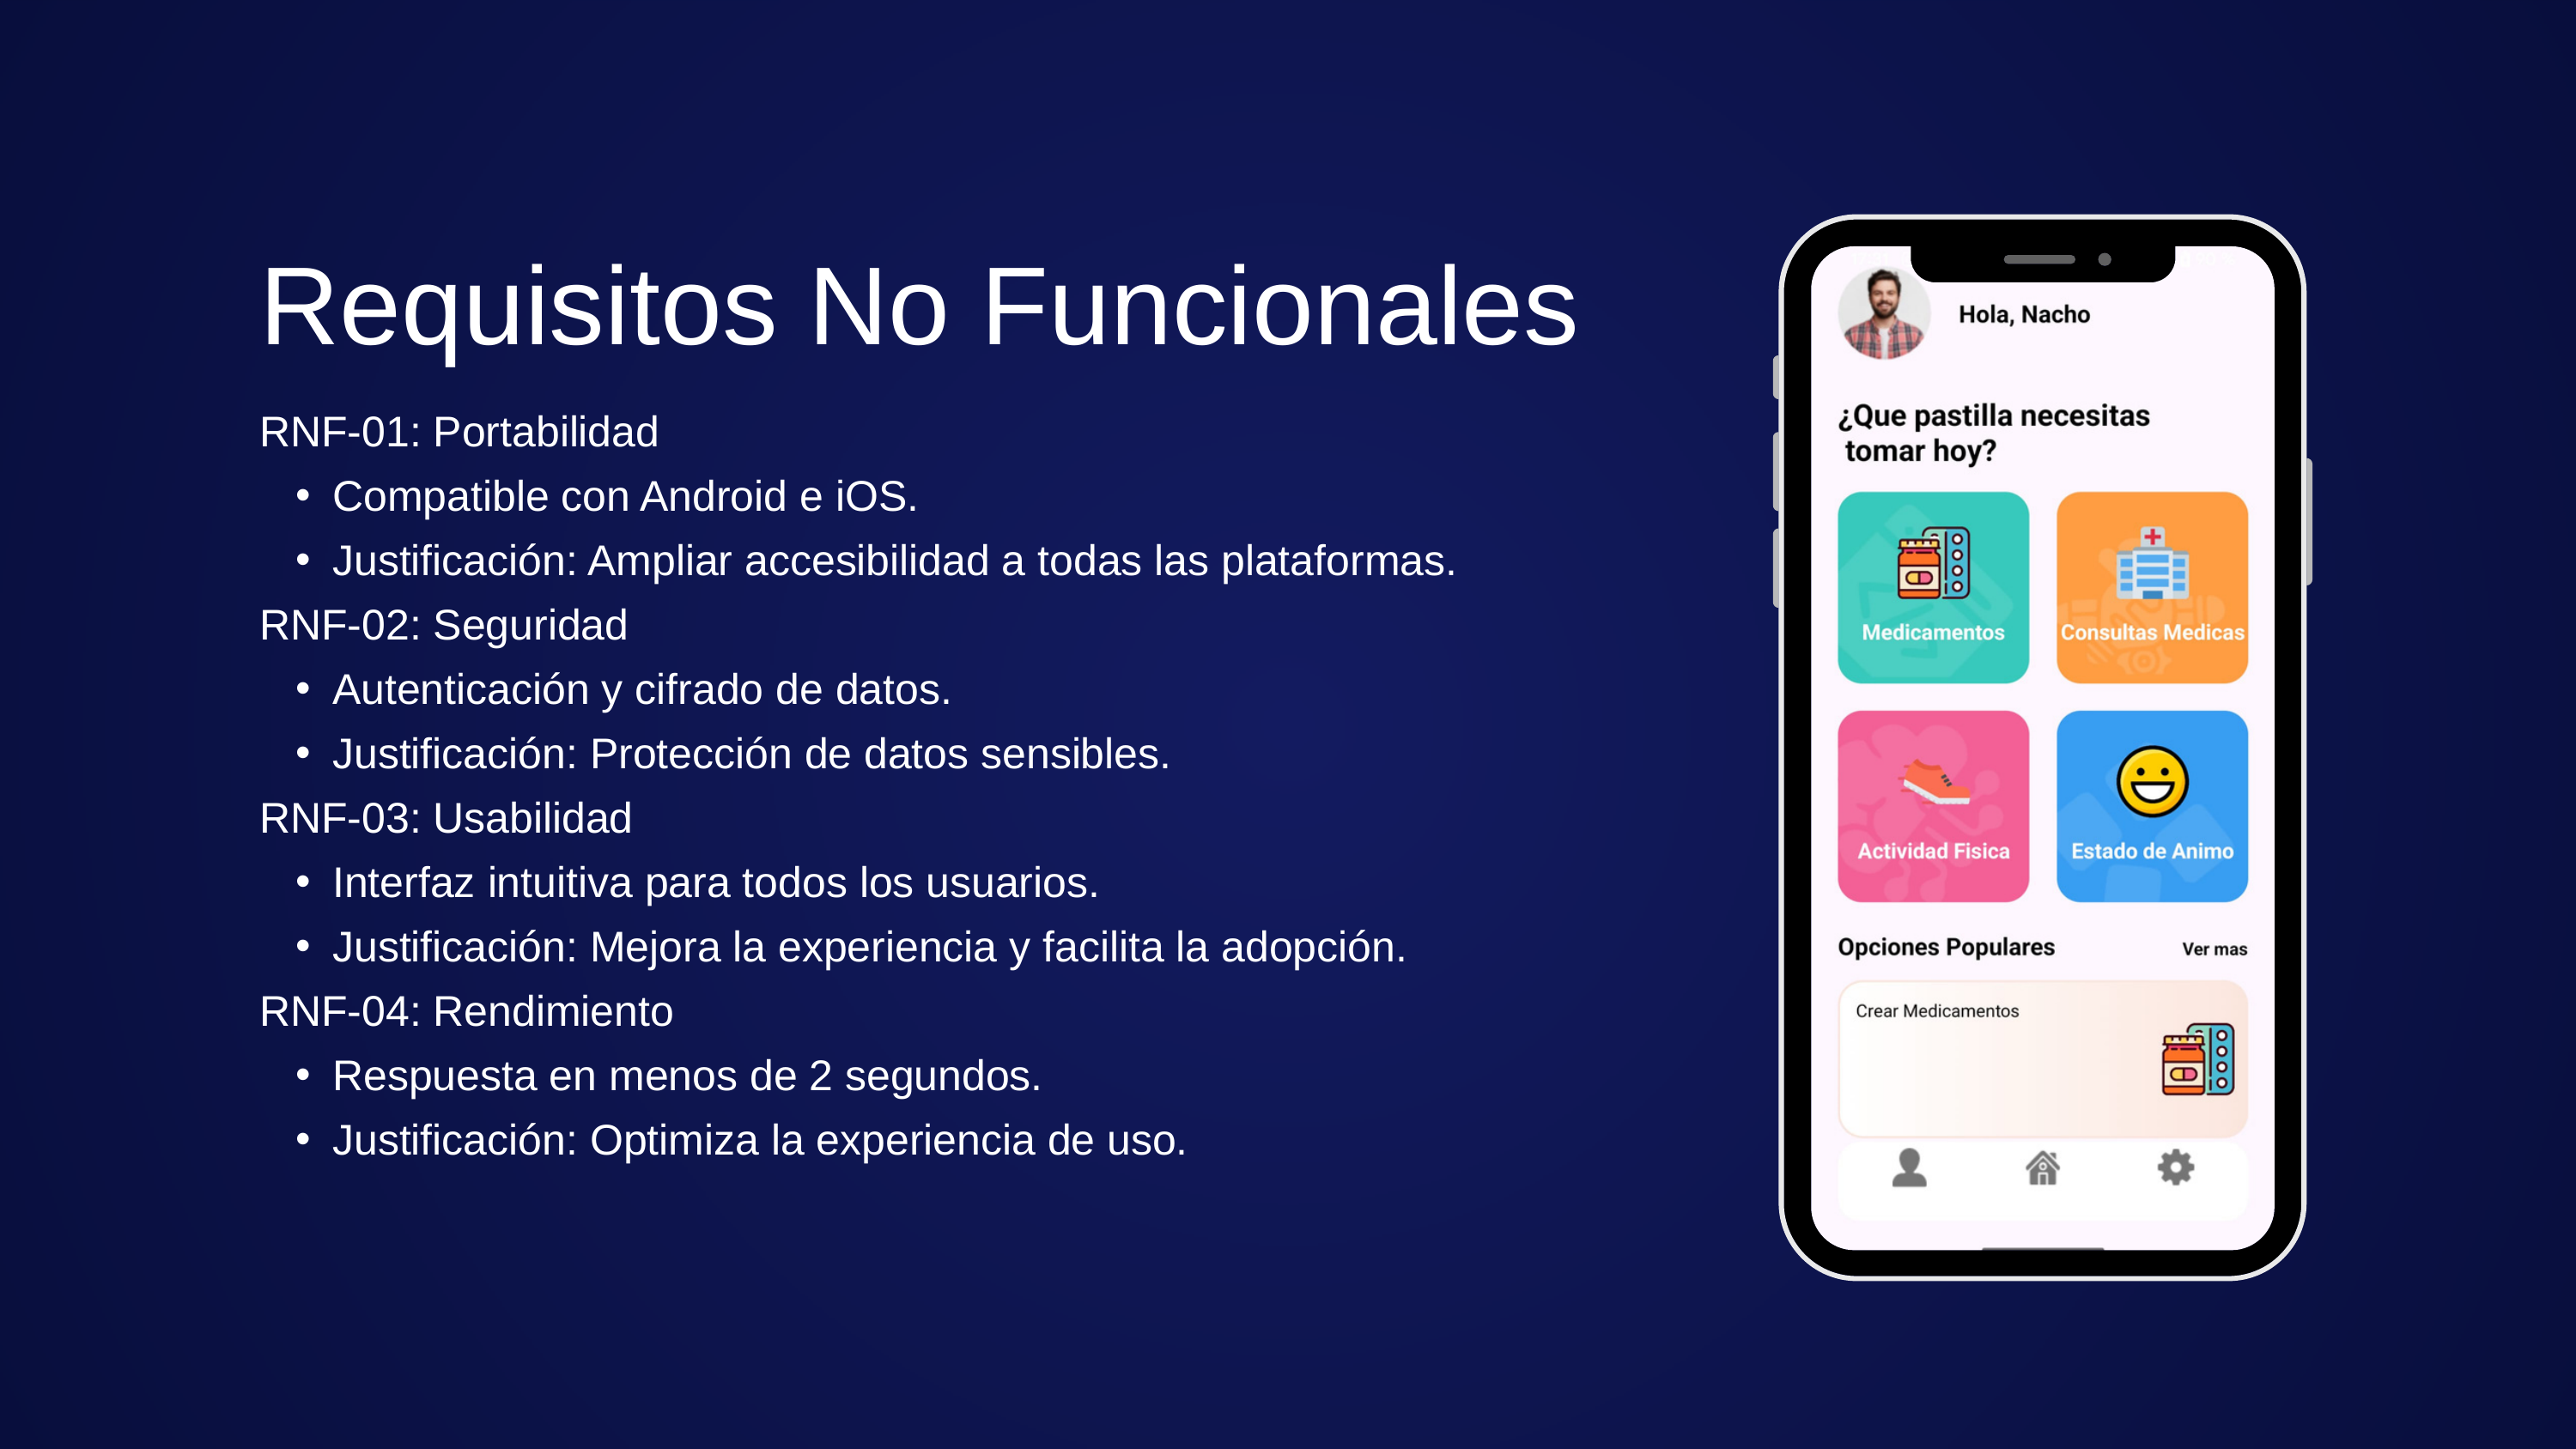

Requisitos No Funcionales
RNF-01: Portabilidad
Compatible con Android e iOS.
Justificación: Ampliar accesibilidad a todas las plataformas.
RNF-02: Seguridad
Autenticación y cifrado de datos.
Justificación: Protección de datos sensibles.
RNF-03: Usabilidad
Interfaz intuitiva para todos los usuarios.
Justificación: Mejora la experiencia y facilita la adopción.
RNF-04: Rendimiento
Respuesta en menos de 2 segundos.
Justificación: Optimiza la experiencia de uso.